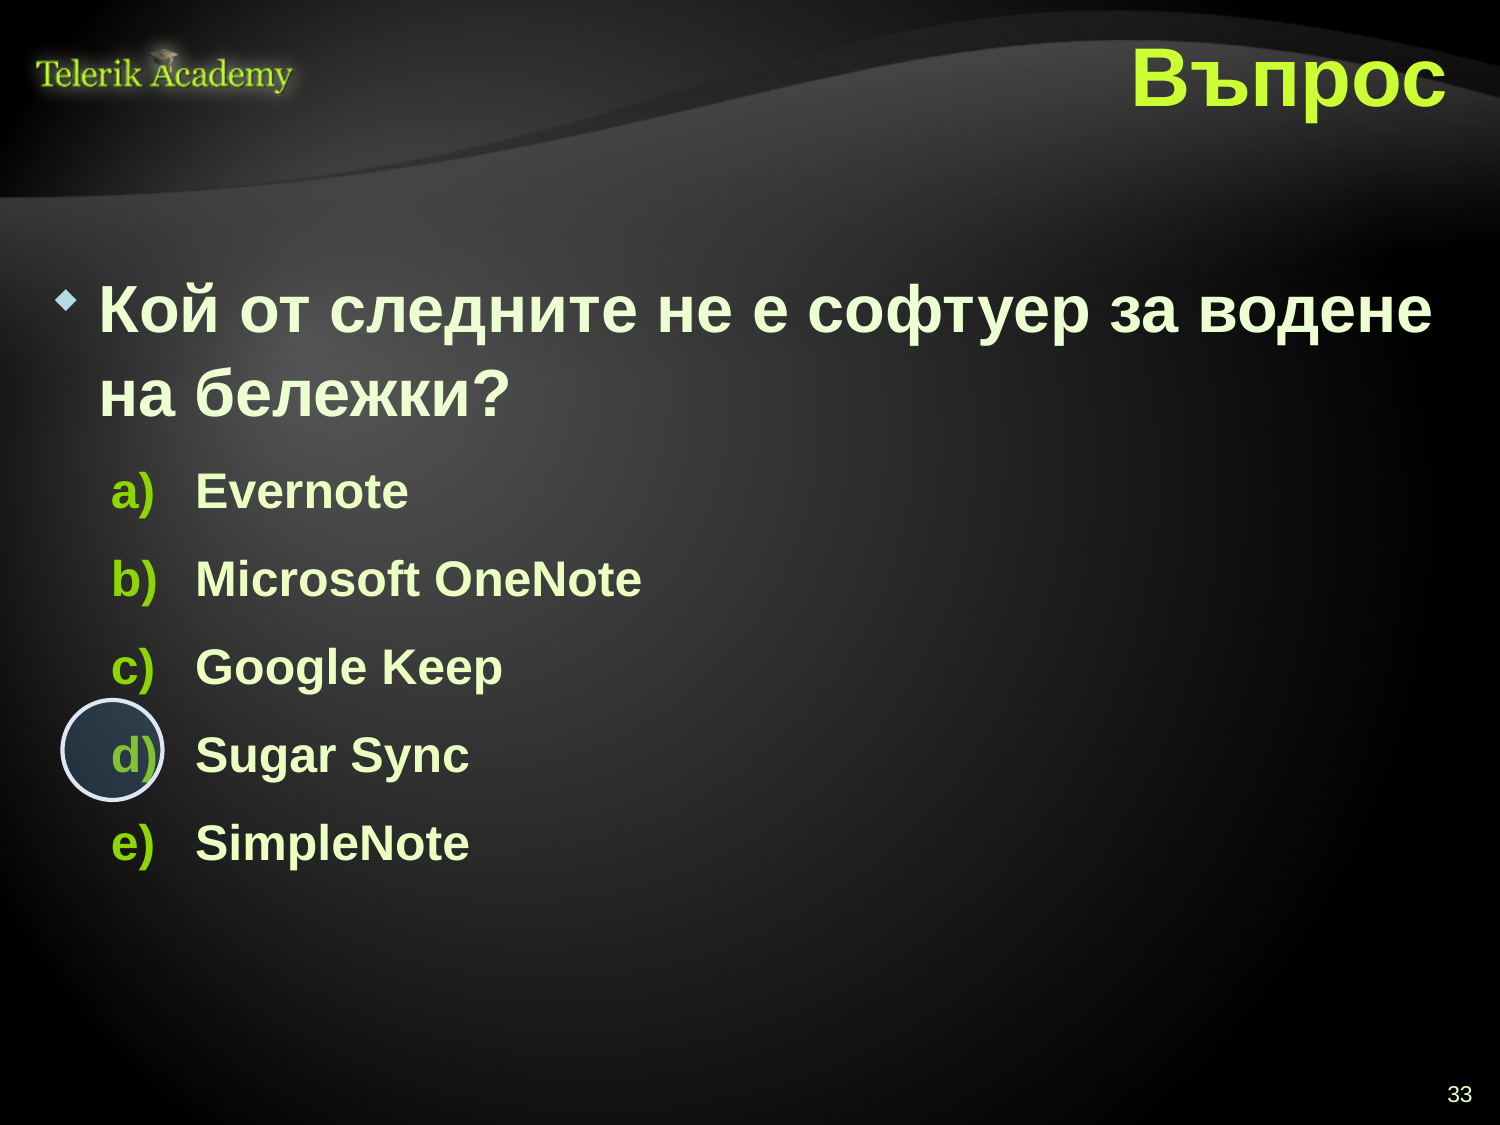

# Въпрос

Кой от следните не е софтуер за водене на бележки?
Еvernotе
Microsoft OneNote
Google Keep
Sugar Sync
SimpleNote

33